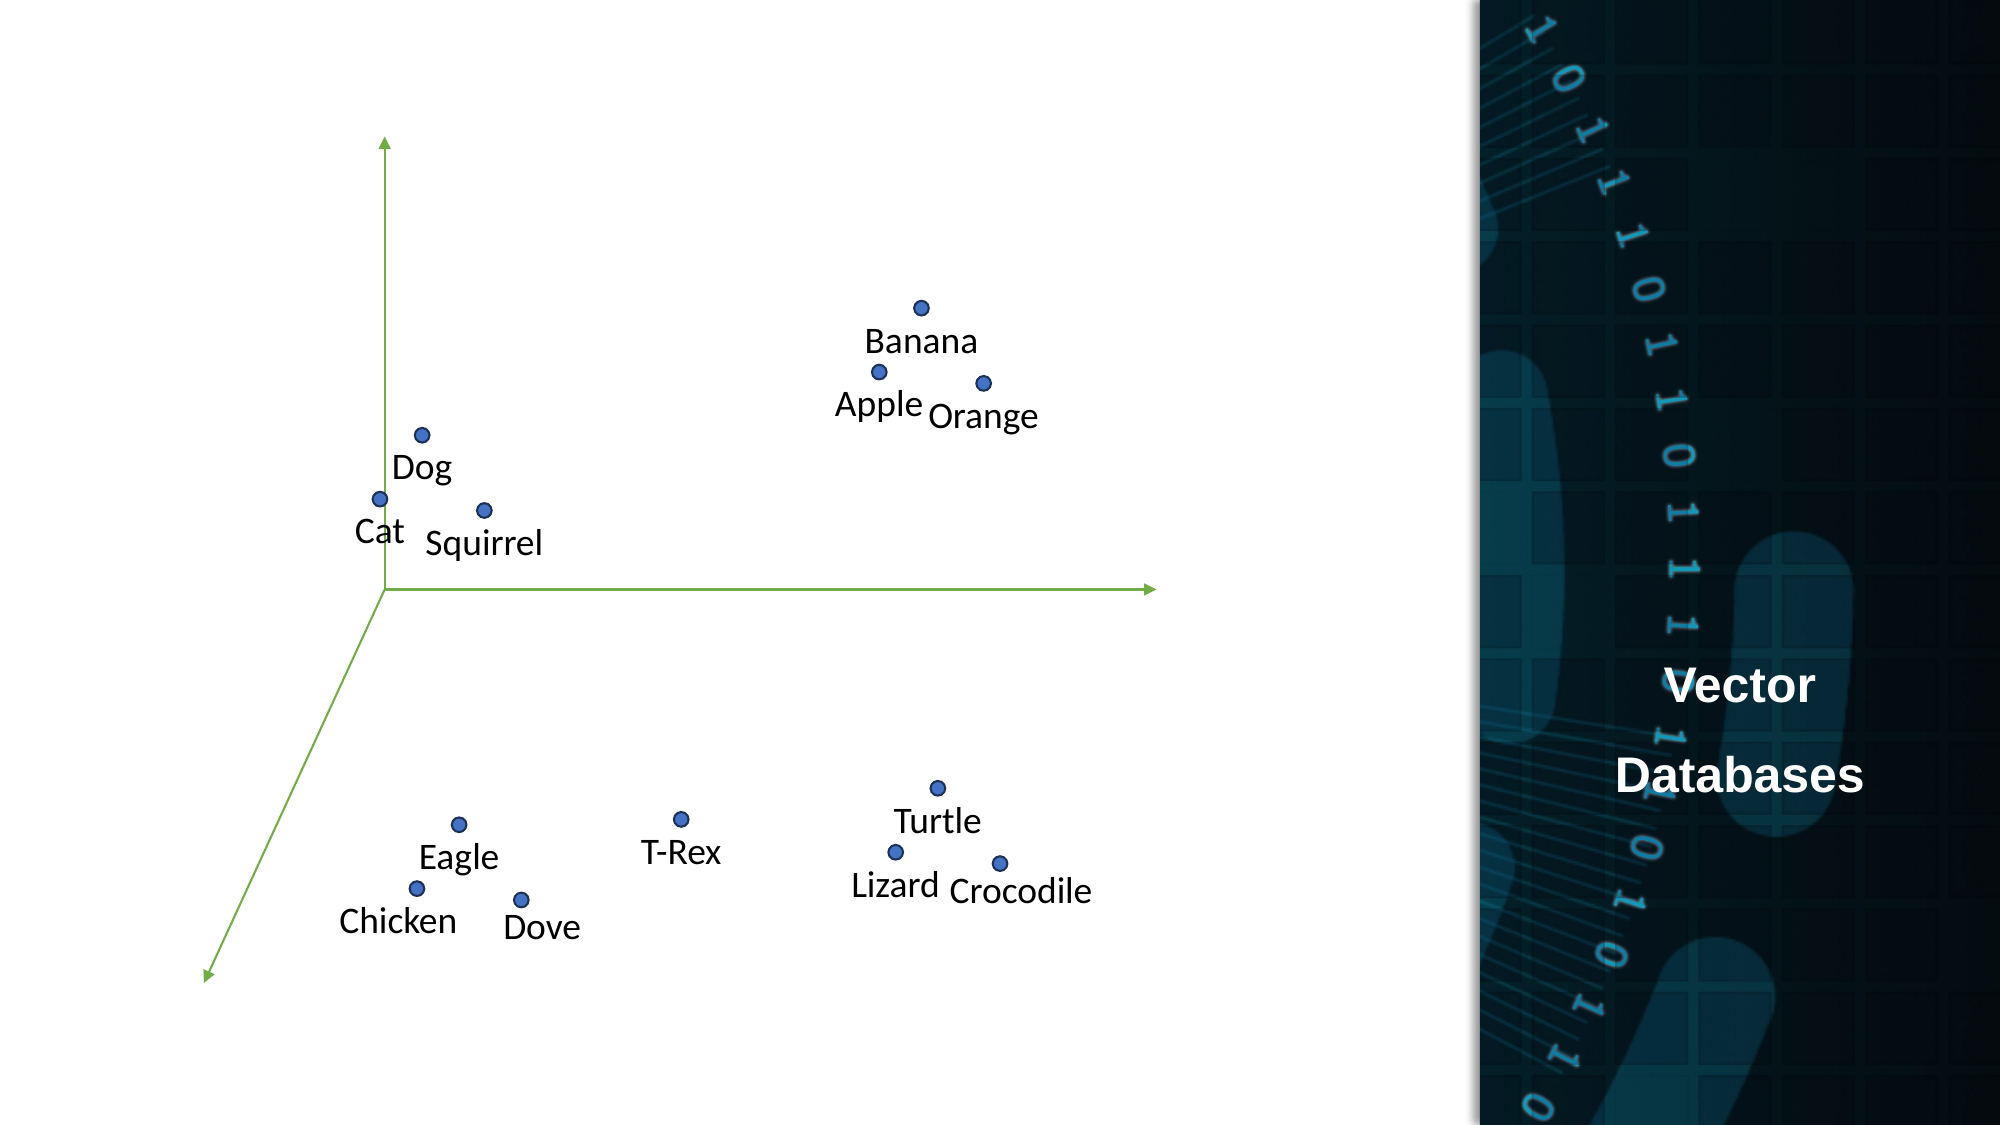

Vector
Databases

Banana

Apple

Orange

Dog

Cat

Squirrel

Turtle

T-Rex
Eagle

Lizard

Crocodile

Chicken

Dove